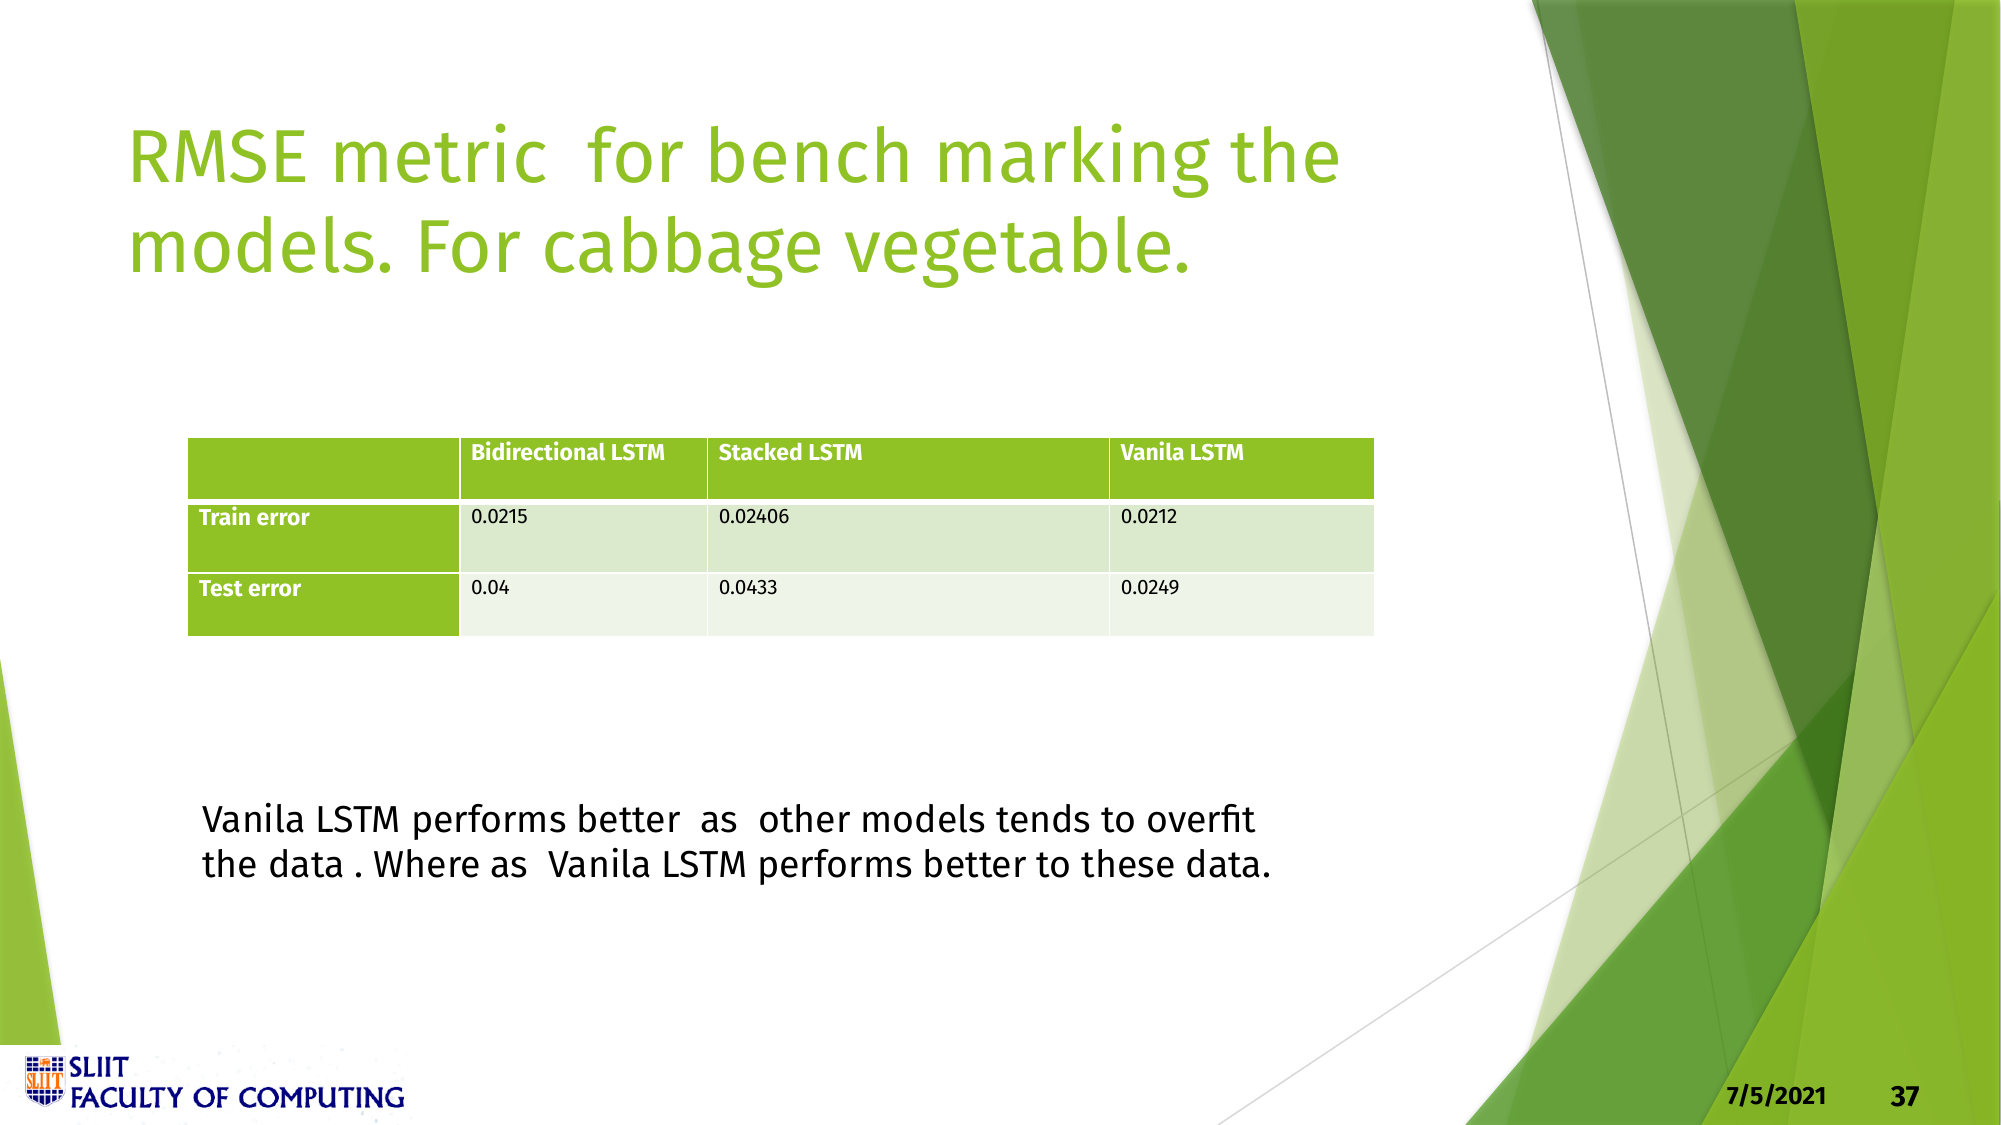

# RMSE metric  for bench marking the models. For cabbage vegetable.
|  | Bidirectional LSTM | Stacked LSTM | Vanila LSTM |
| --- | --- | --- | --- |
| Train error | 0.0215 | 0.02406 | 0.0212 |
| Test error | 0.04 | 0.0433 | 0.0249 |
Vanila LSTM performs better  as  other models tends to overfit the data . Where as  Vanila LSTM performs better to these data.